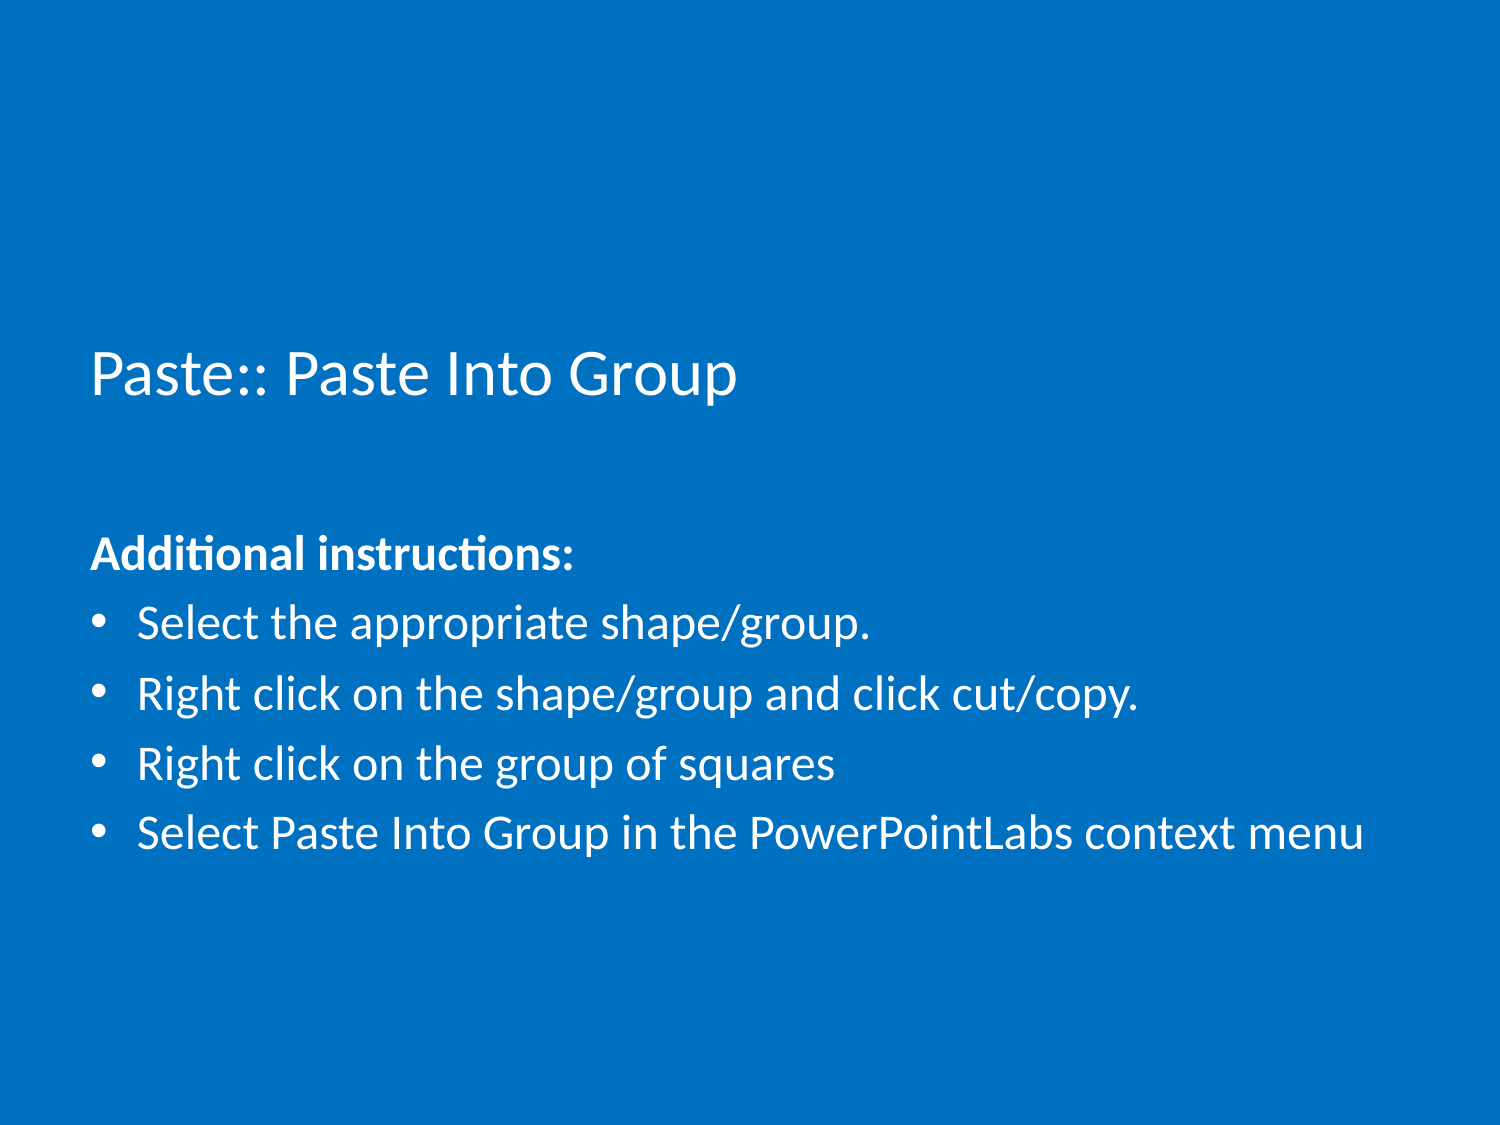

# Paste:: Paste Into Group
Additional instructions:
Select the appropriate shape/group.
Right click on the shape/group and click cut/copy.
Right click on the group of squares
Select Paste Into Group in the PowerPointLabs context menu